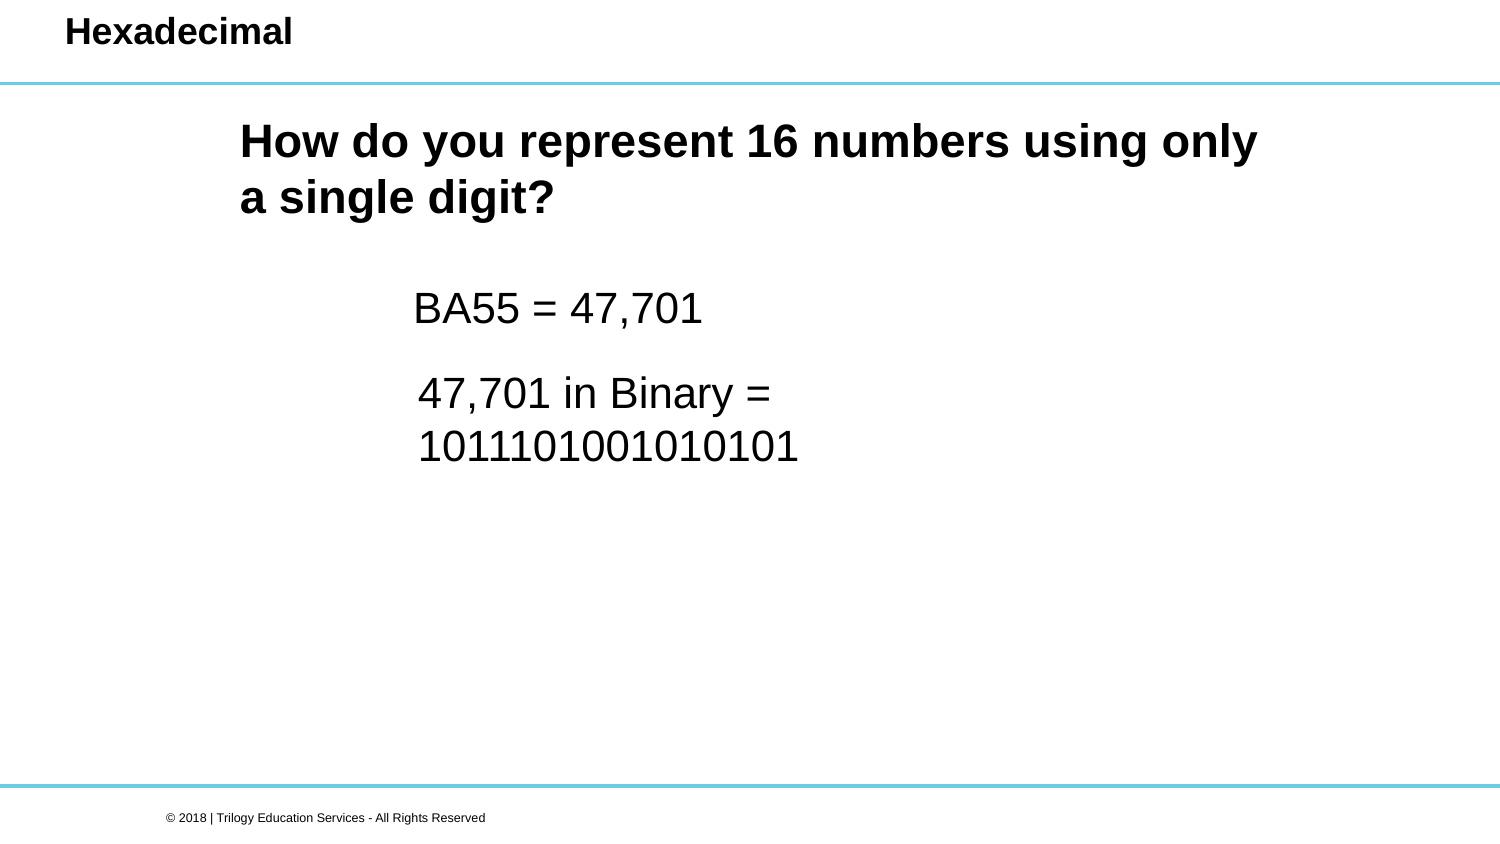

# Hexadecimal
How do you represent 16 numbers using only a single digit?

BA55 = 47,701
47,701 in Binary =
1011101001010101